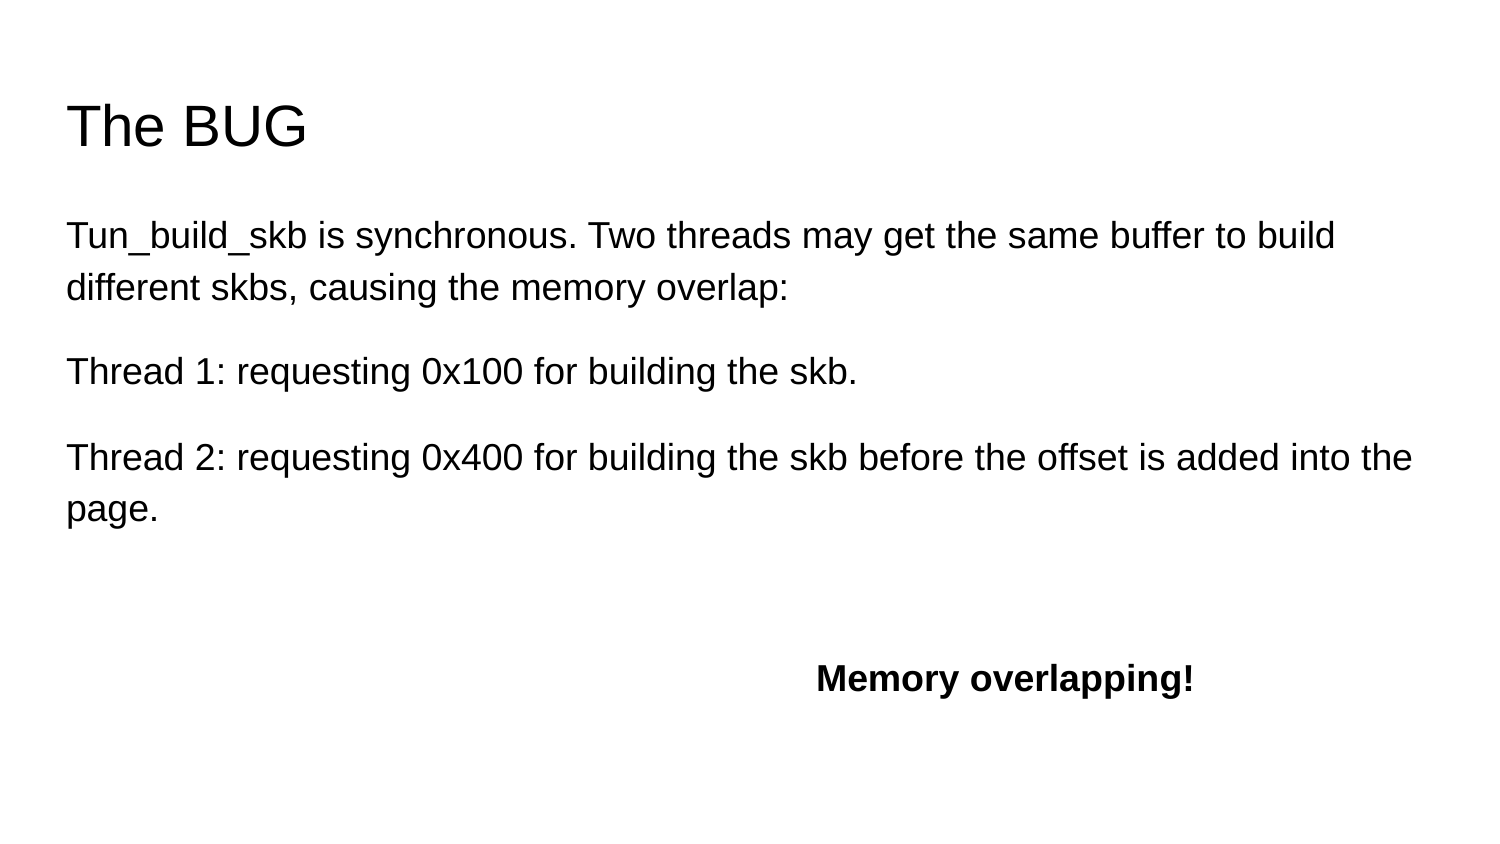

# The BUG
Tun_build_skb is synchronous. Two threads may get the same buffer to build different skbs, causing the memory overlap:
Thread 1: requesting 0x100 for building the skb.
Thread 2: requesting 0x400 for building the skb before the offset is added into the page.

					Memory overlapping!